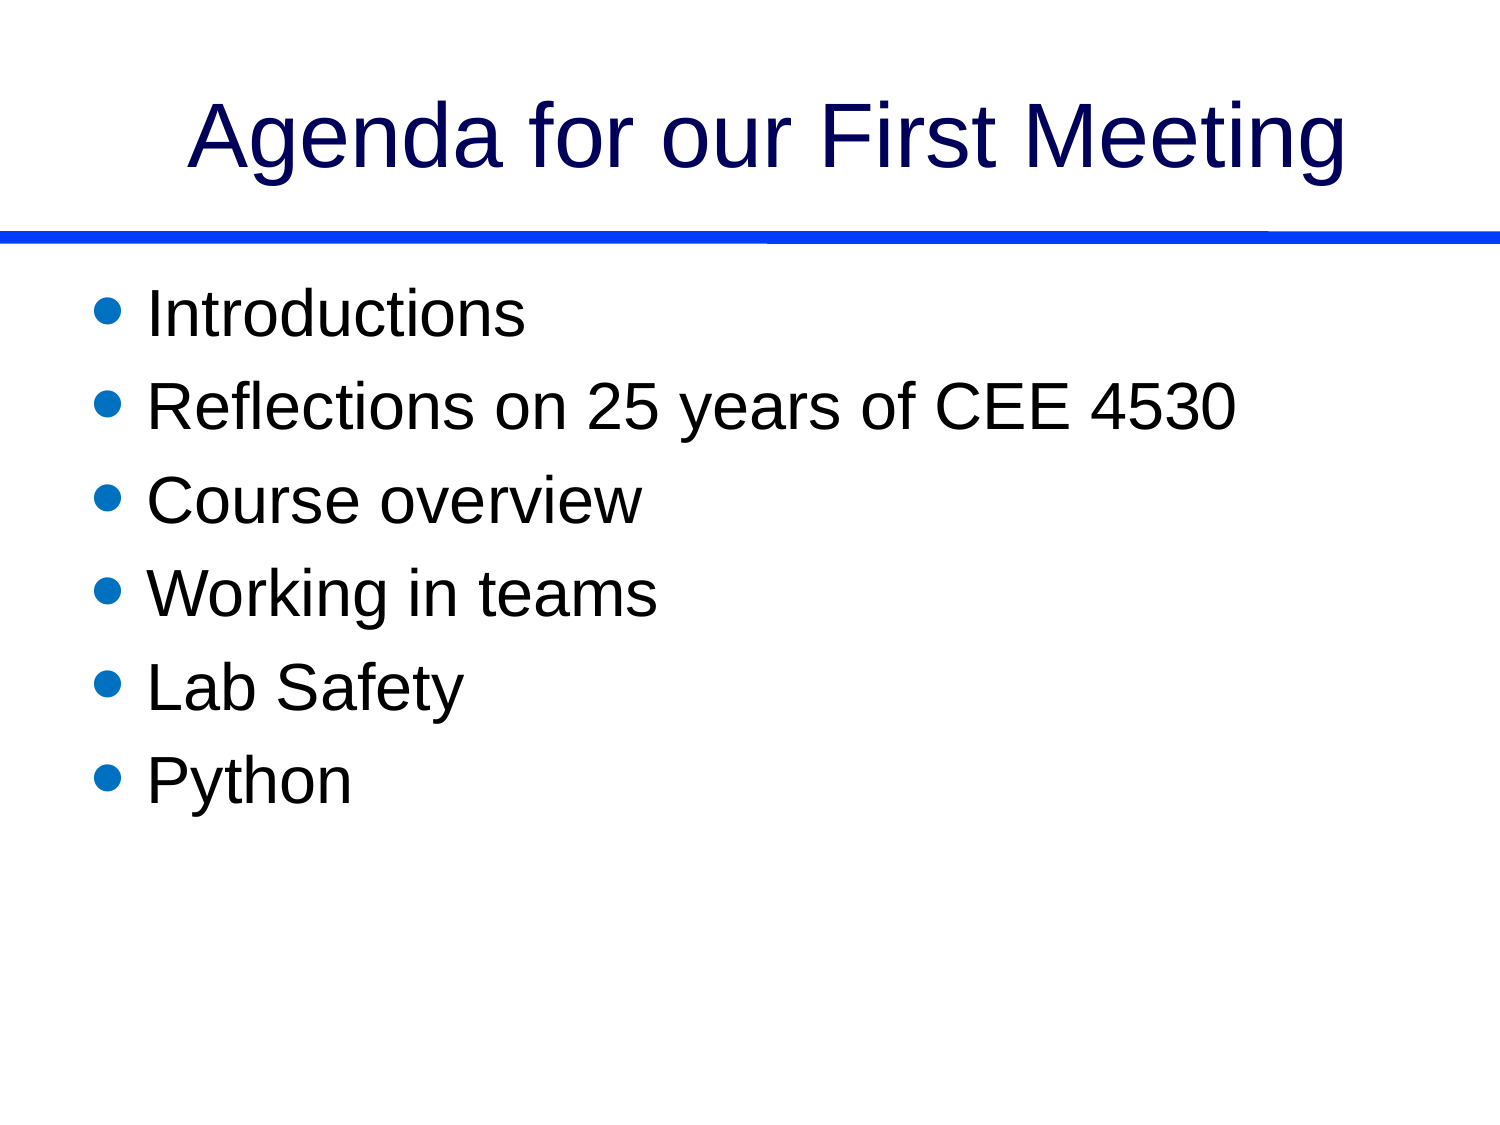

# Agenda for our First Meeting
Introductions
Reflections on 25 years of CEE 4530
Course overview
Working in teams
Lab Safety
Python